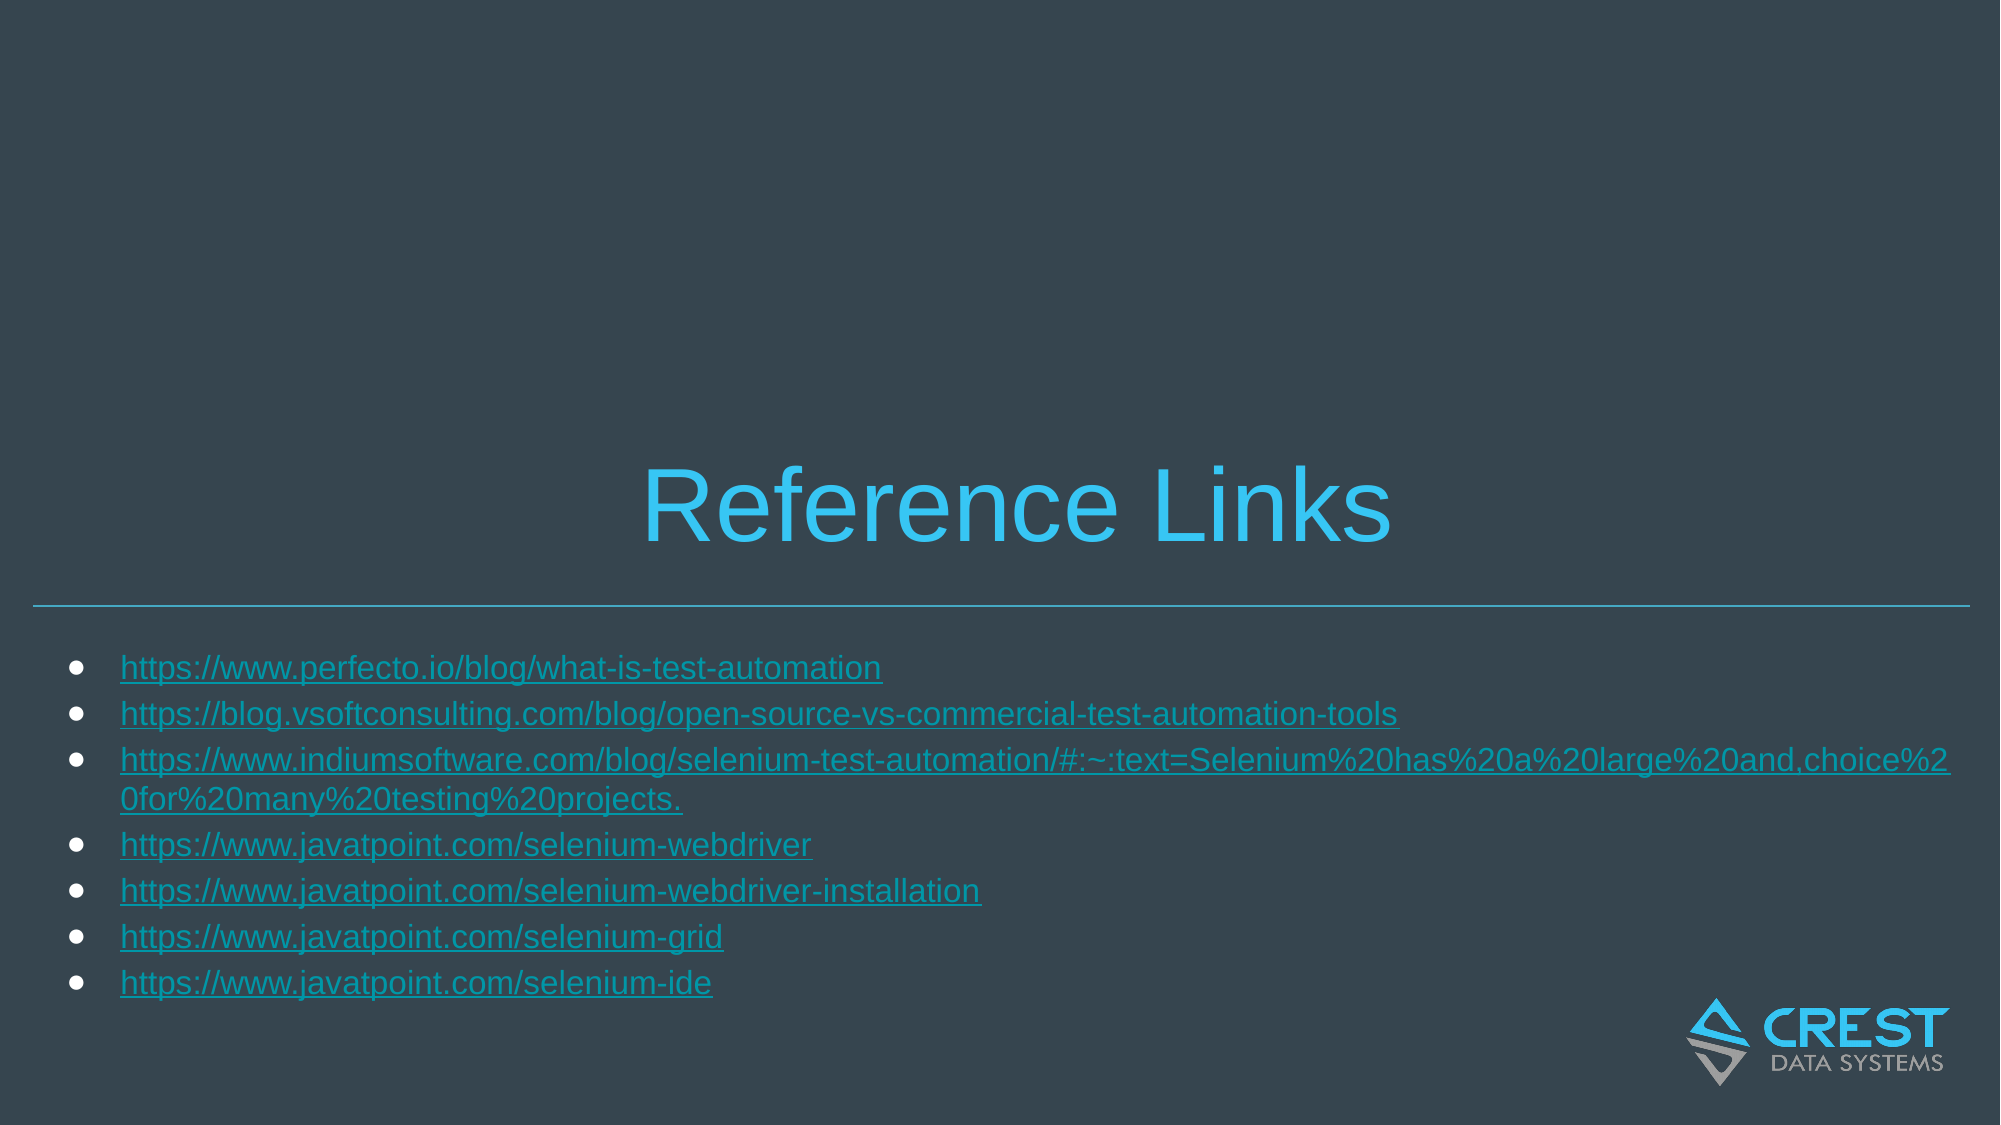

# Reference Links
https://www.perfecto.io/blog/what-is-test-automation
https://blog.vsoftconsulting.com/blog/open-source-vs-commercial-test-automation-tools
https://www.indiumsoftware.com/blog/selenium-test-automation/#:~:text=Selenium%20has%20a%20large%20and,choice%20for%20many%20testing%20projects.
https://www.javatpoint.com/selenium-webdriver
https://www.javatpoint.com/selenium-webdriver-installation
https://www.javatpoint.com/selenium-grid
https://www.javatpoint.com/selenium-ide